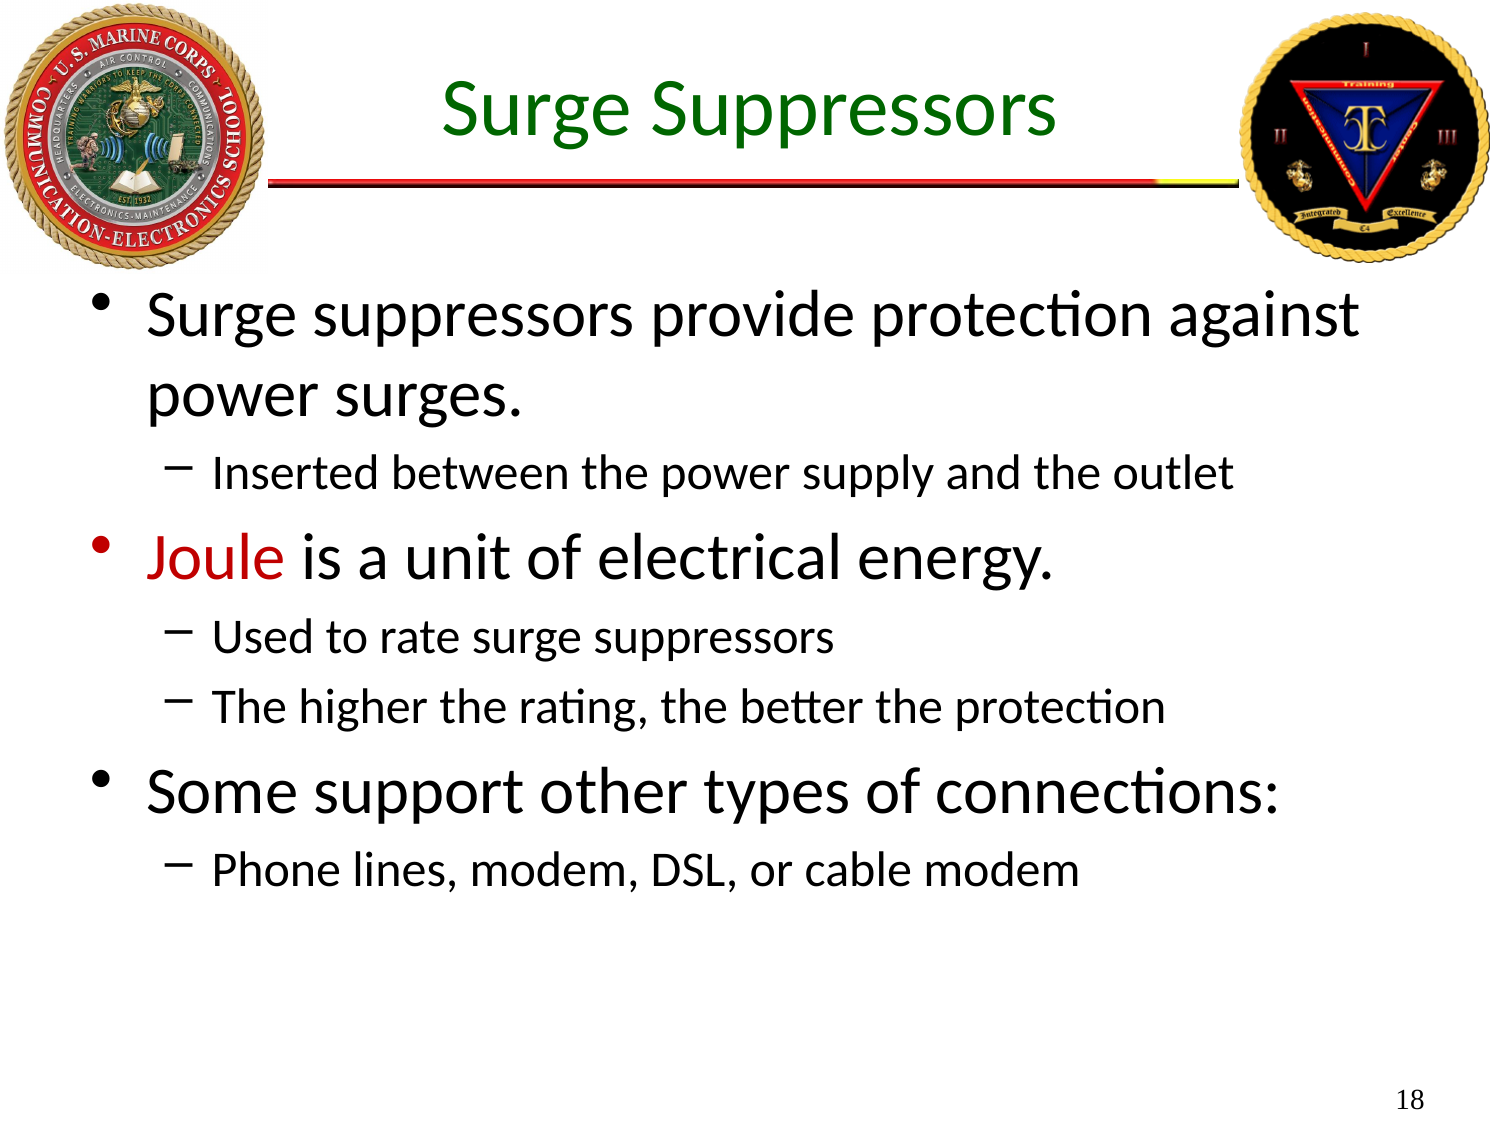

# Surge Suppressors
Surge suppressors provide protection against power surges.
Inserted between the power supply and the outlet
Joule is a unit of electrical energy.
Used to rate surge suppressors
The higher the rating, the better the protection
Some support other types of connections:
Phone lines, modem, DSL, or cable modem